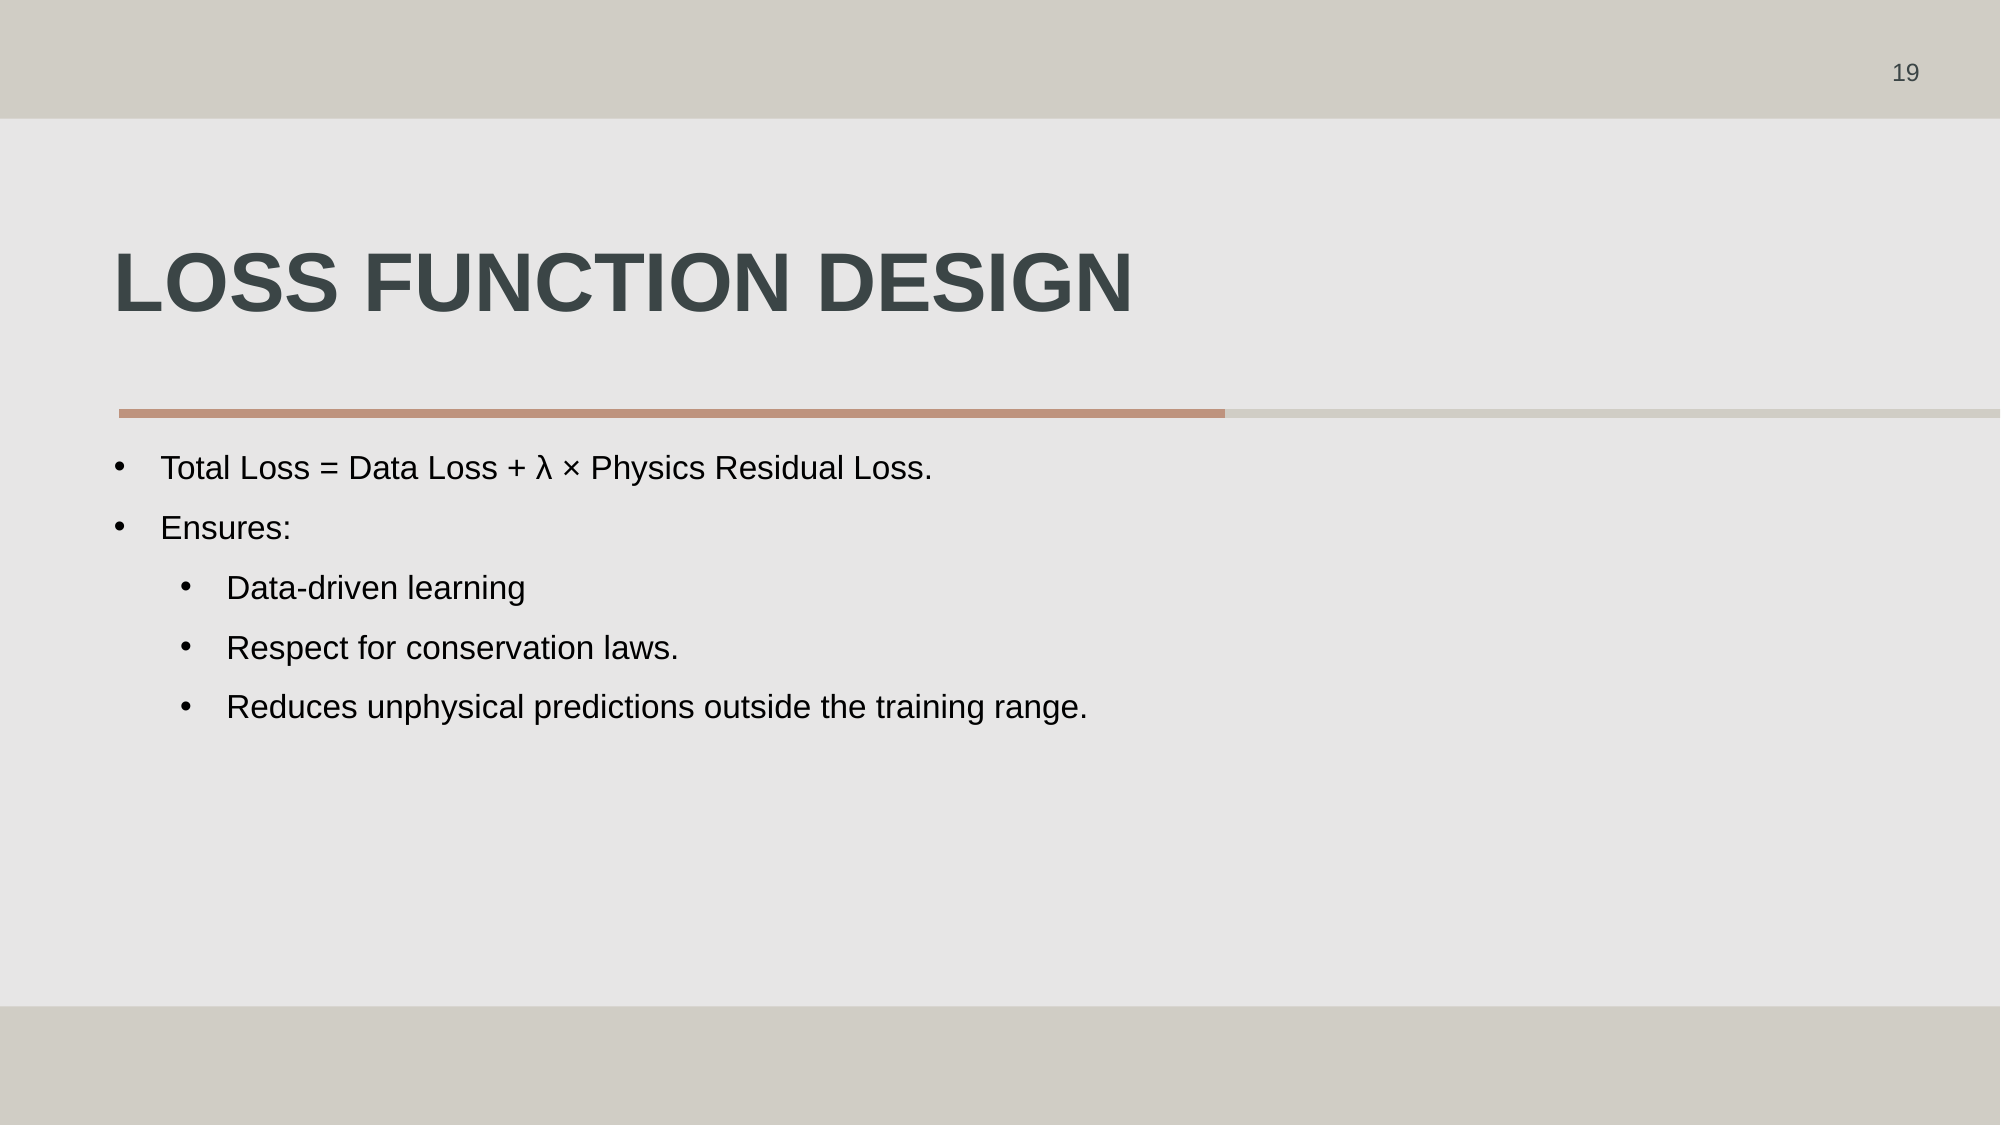

19
# Loss Function Design
Total Loss = Data Loss + λ × Physics Residual Loss.
Ensures:
Data-driven learning
Respect for conservation laws.
Reduces unphysical predictions outside the training range.